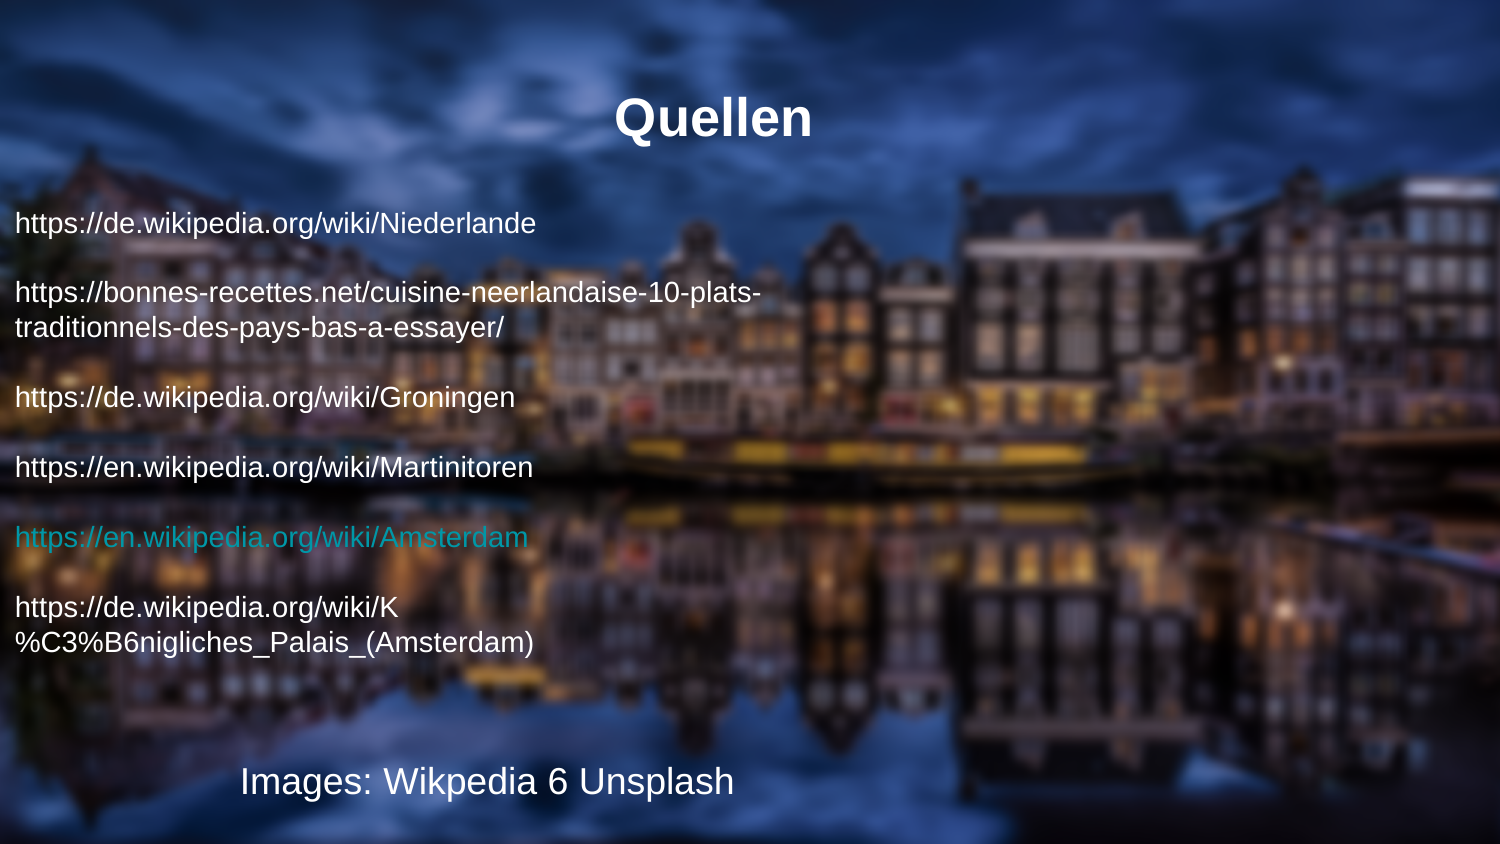

Quellen

https://de.wikipedia.org/wiki/Niederlande

https://bonnes-recettes.net/cuisine-neerlandaise-10-plats-traditionnels-des-pays-bas-a-essayer/

https://de.wikipedia.org/wiki/Groningen

https://en.wikipedia.org/wiki/Martinitoren

https://en.wikipedia.org/wiki/Amsterdam

https://de.wikipedia.org/wiki/K%C3%B6nigliches_Palais_(Amsterdam)
Images: Wikpedia 6 Unsplash